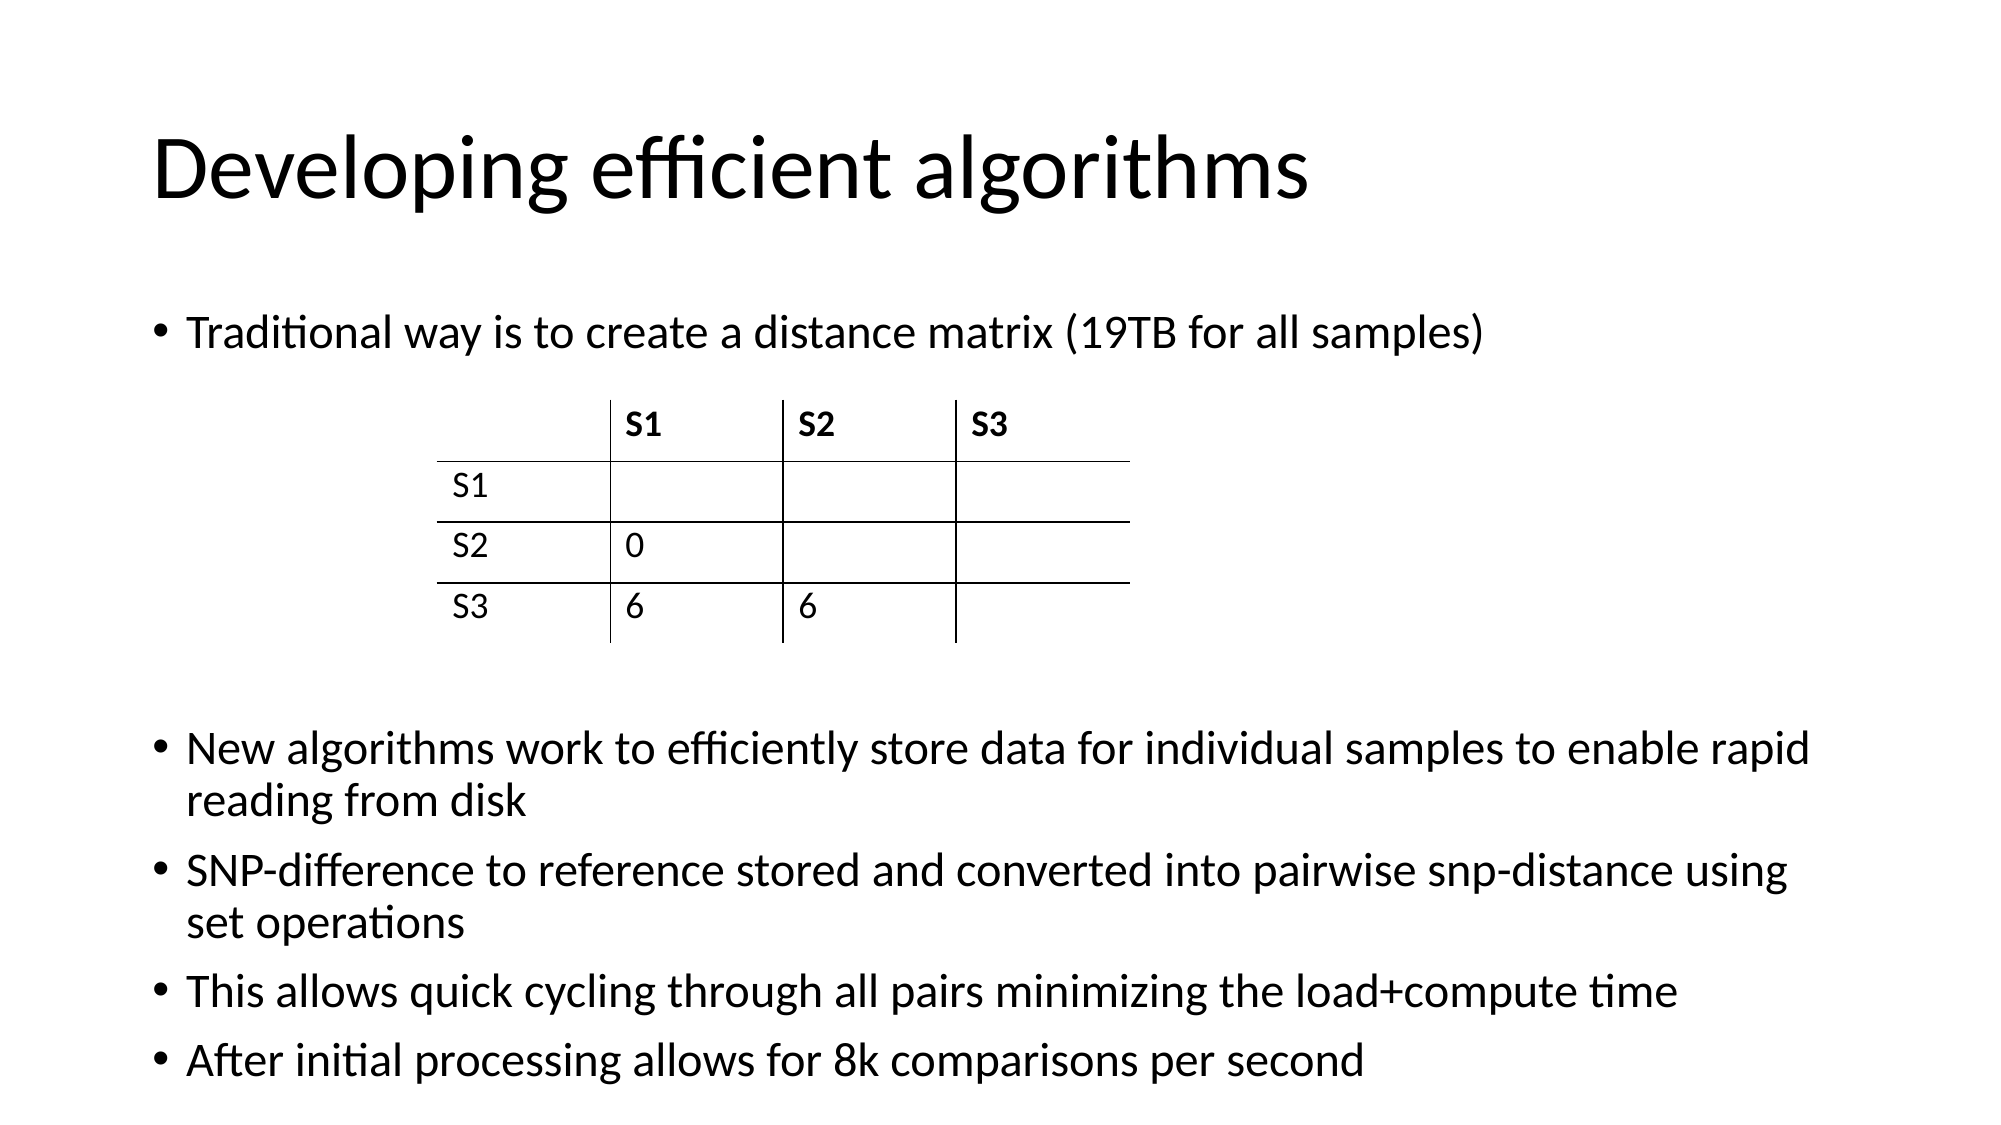

# Developing efficient algorithms
Traditional way is to create a distance matrix (19TB for all samples)

New algorithms work to efficiently store data for individual samples to enable rapid reading from disk
SNP-difference to reference stored and converted into pairwise snp-distance using set operations
This allows quick cycling through all pairs minimizing the load+compute time
After initial processing allows for 8k comparisons per second
|  | S1 | S2 | S3 |
| --- | --- | --- | --- |
| S1 |  |  |  |
| S2 | 0 |  |  |
| S3 | 6 | 6 |  |